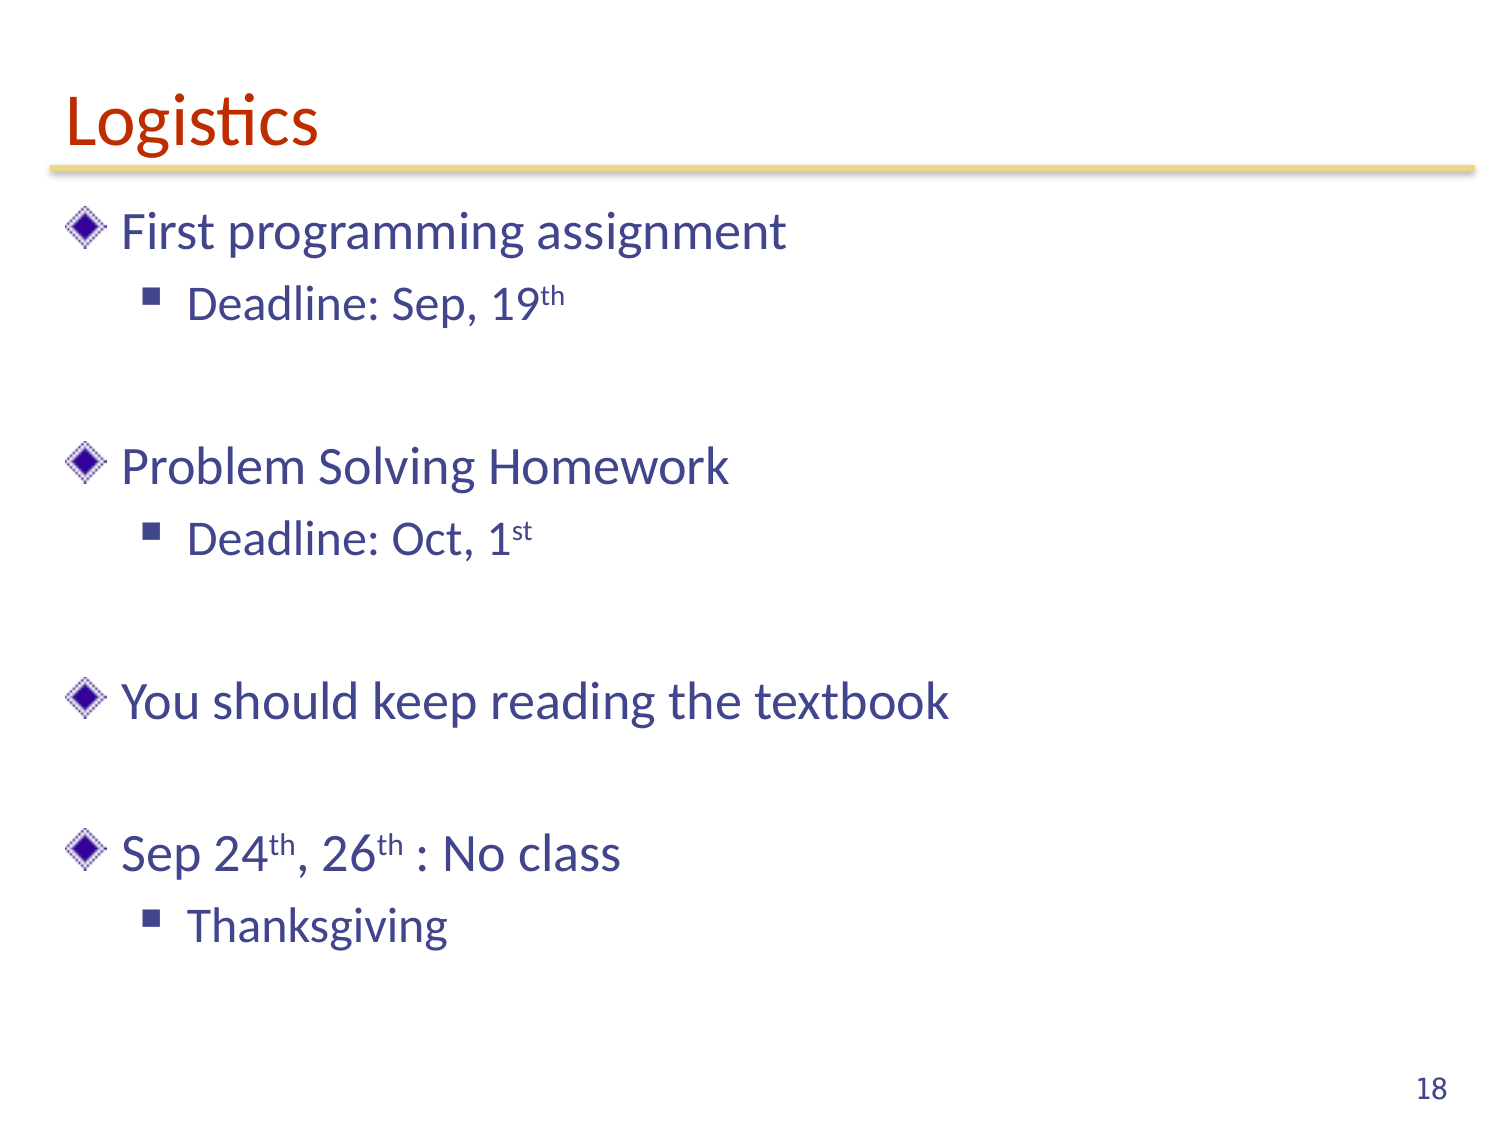

# Logistics
First programming assignment
Deadline: Sep, 19th

Problem Solving Homework
Deadline: Oct, 1st

You should keep reading the textbook

Sep 24th, 26th : No class
Thanksgiving

18